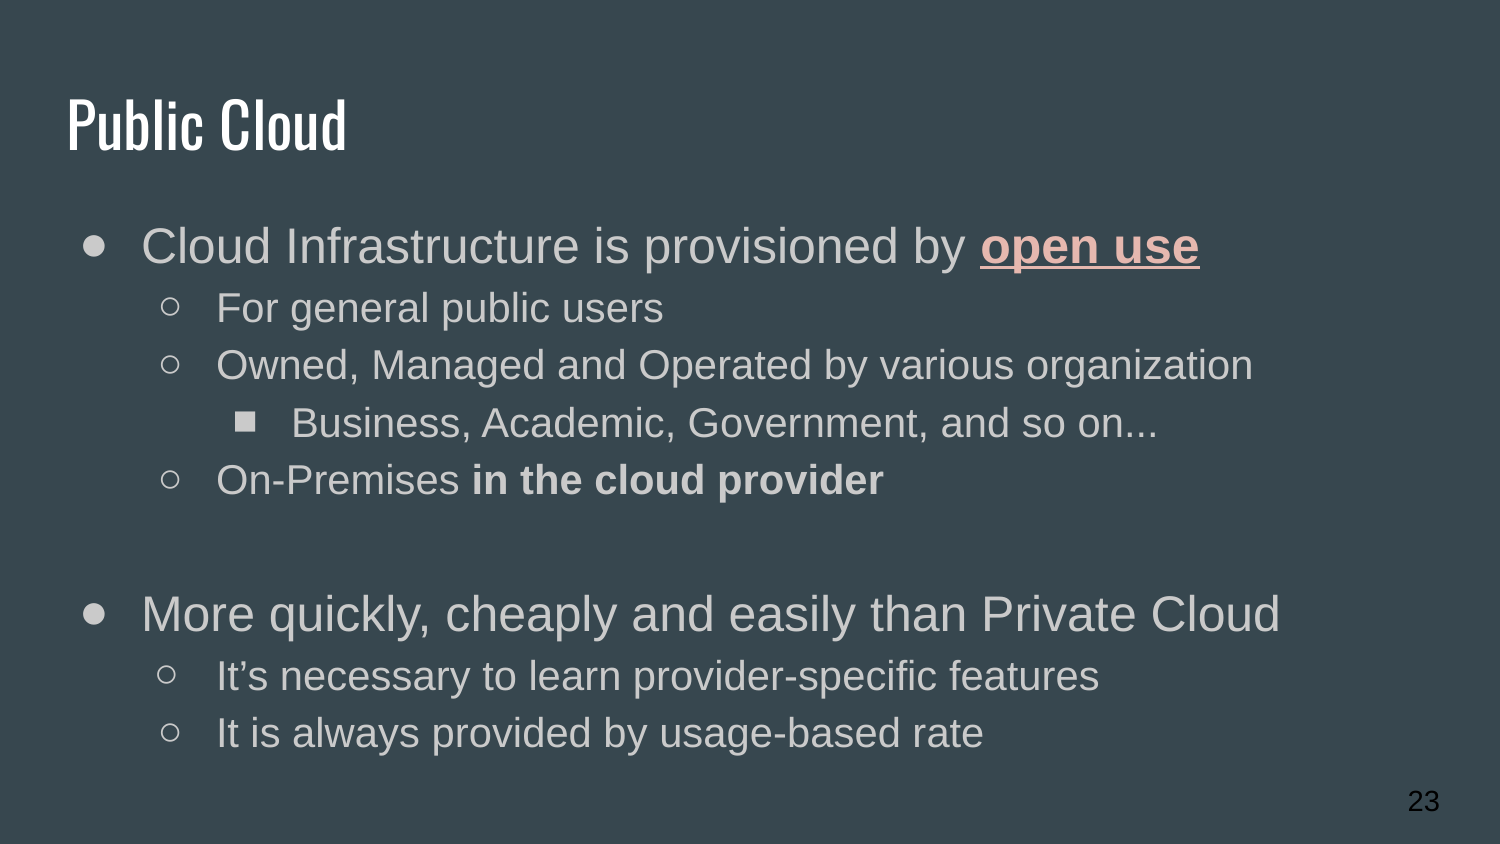

# Public Cloud
Cloud Infrastructure is provisioned by open use
For general public users
Owned, Managed and Operated by various organization
Business, Academic, Government, and so on...
On-Premises in the cloud provider
More quickly, cheaply and easily than Private Cloud
It’s necessary to learn provider-specific features
It is always provided by usage-based rate
23